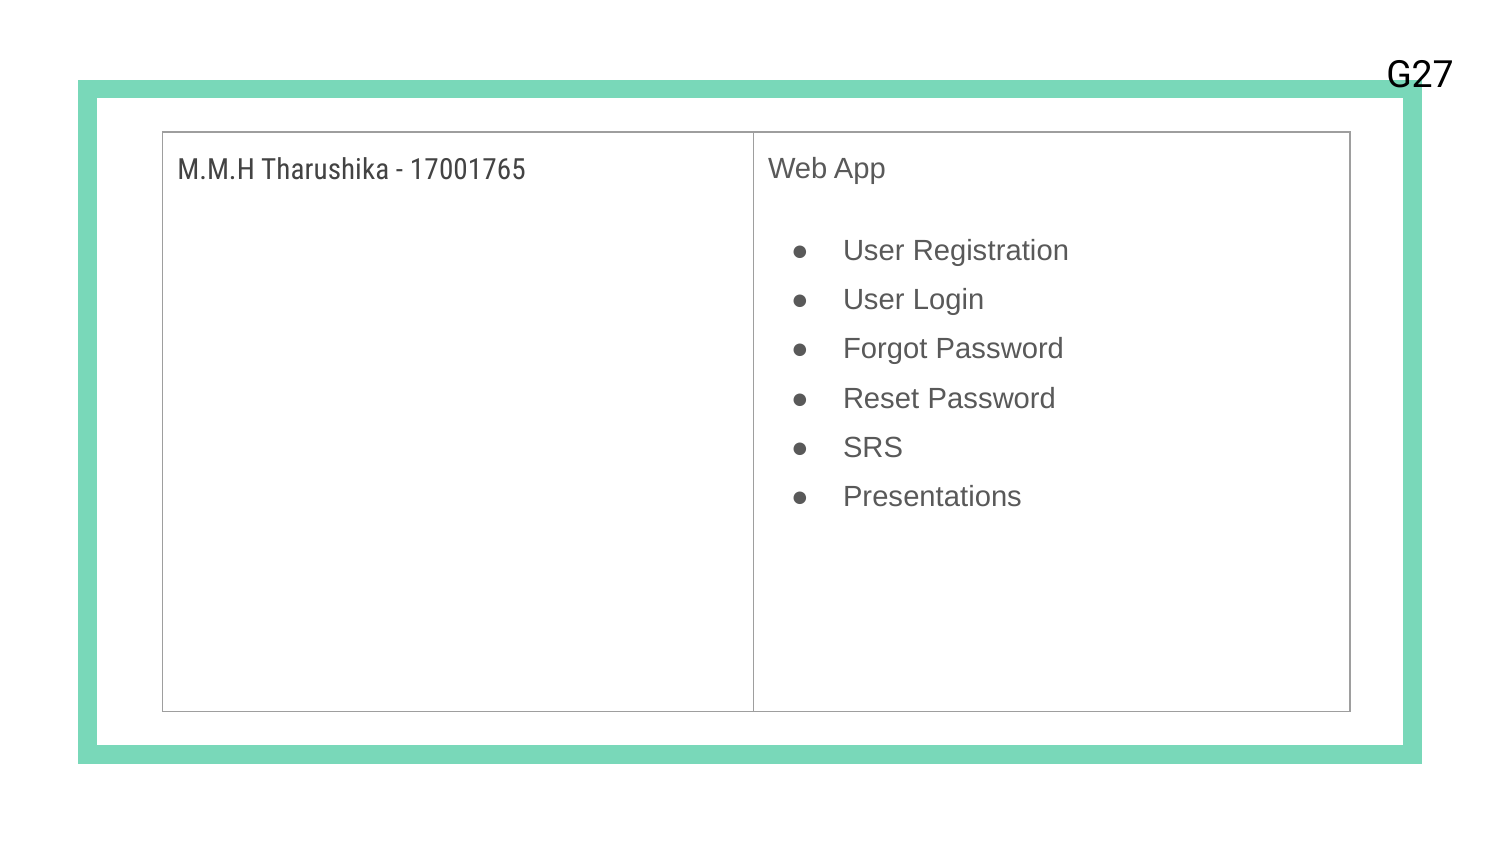

G27
| M.M.H Tharushika - 17001765 | Web App User Registration User Login Forgot Password Reset Password SRS Presentations |
| --- | --- |